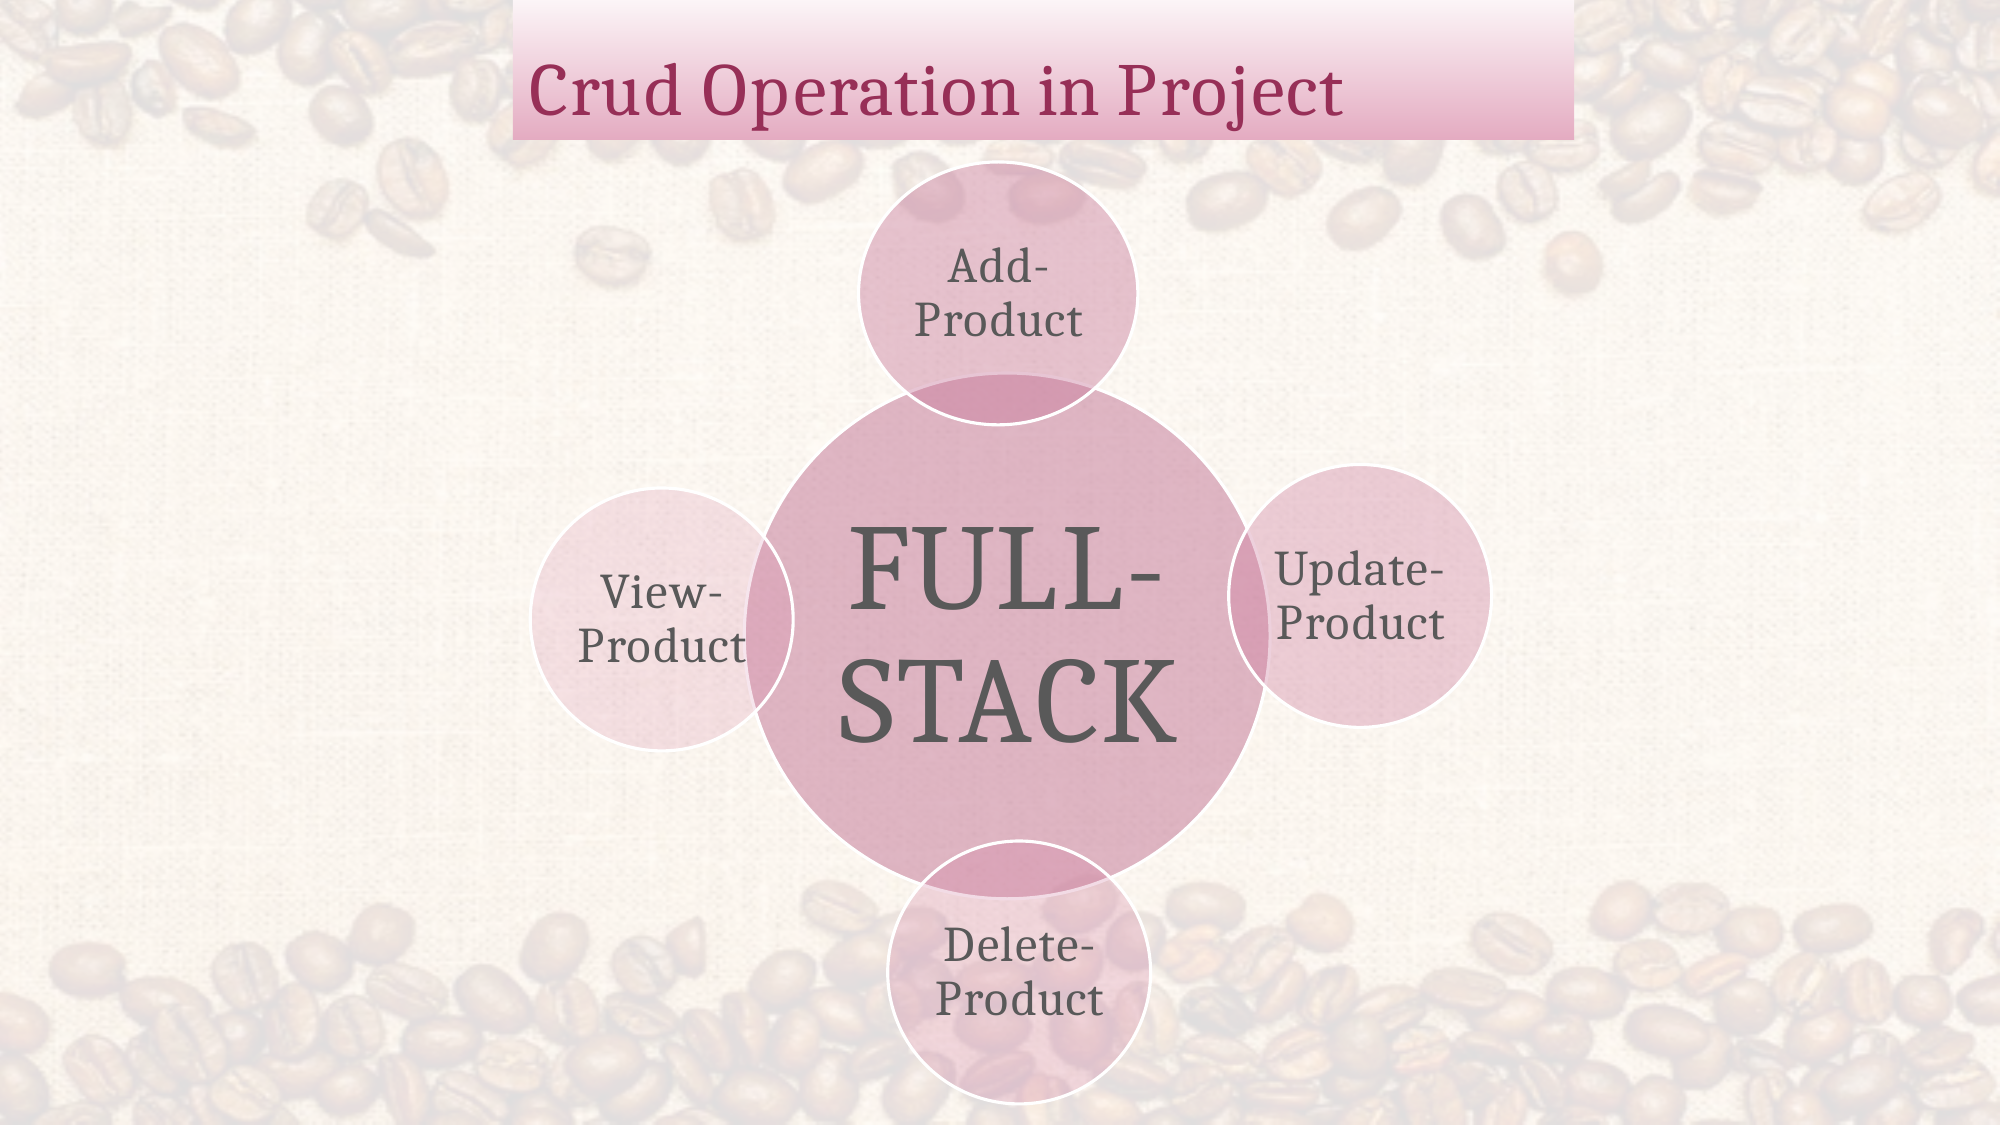

# Crud Operation in Project
FULL-STACK
Add-Product
Update-Product
Delete-Product
View-Product